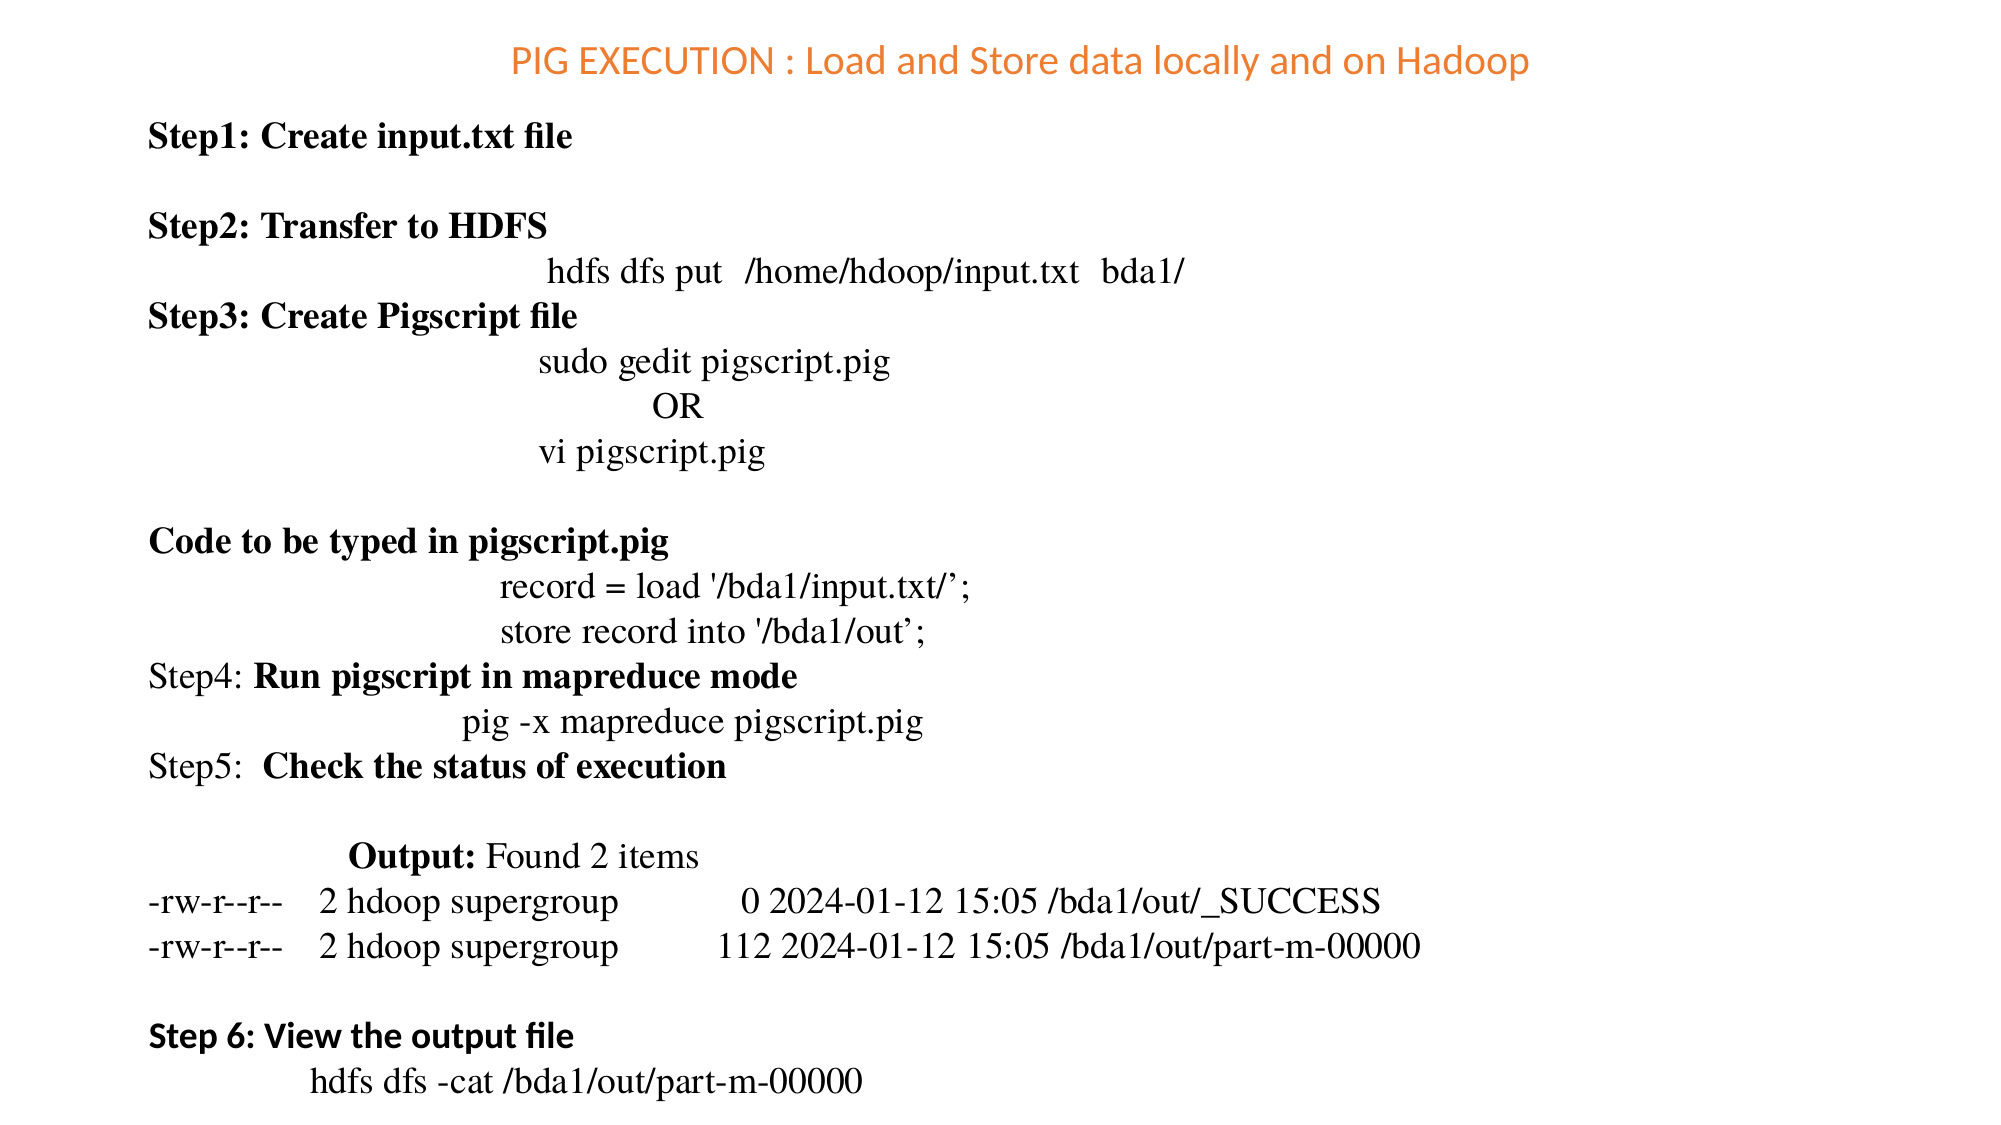

PIG EXECUTION : Load and Store data locally and on Hadoop
Step1: Create input.txt file

Step2: Transfer to HDFS
                                          hdfs dfs put  /home/hdoop/input.txt  bda1/
Step3: Create Pigscript file
                                         sudo gedit pigscript.pig
                                                     OR
                                         vi pigscript.pig

Code to be typed in pigscript.pig
                                     record = load '/bda1/input.txt/’;
                                     store record into '/bda1/out’;
Step4: Run pigscript in mapreduce mode
                                 pig -x mapreduce pigscript.pig
Step5:  Check the status of execution

                     Output: Found 2 items
-rw-r--r--   2 hdoop supergroup          0 2024-01-12 15:05 /bda1/out/_SUCCESS
-rw-r--r--   2 hdoop supergroup        112 2024-01-12 15:05 /bda1/out/part-m-00000

Step 6: View the output file
                 hdfs dfs -cat /bda1/out/part-m-00000